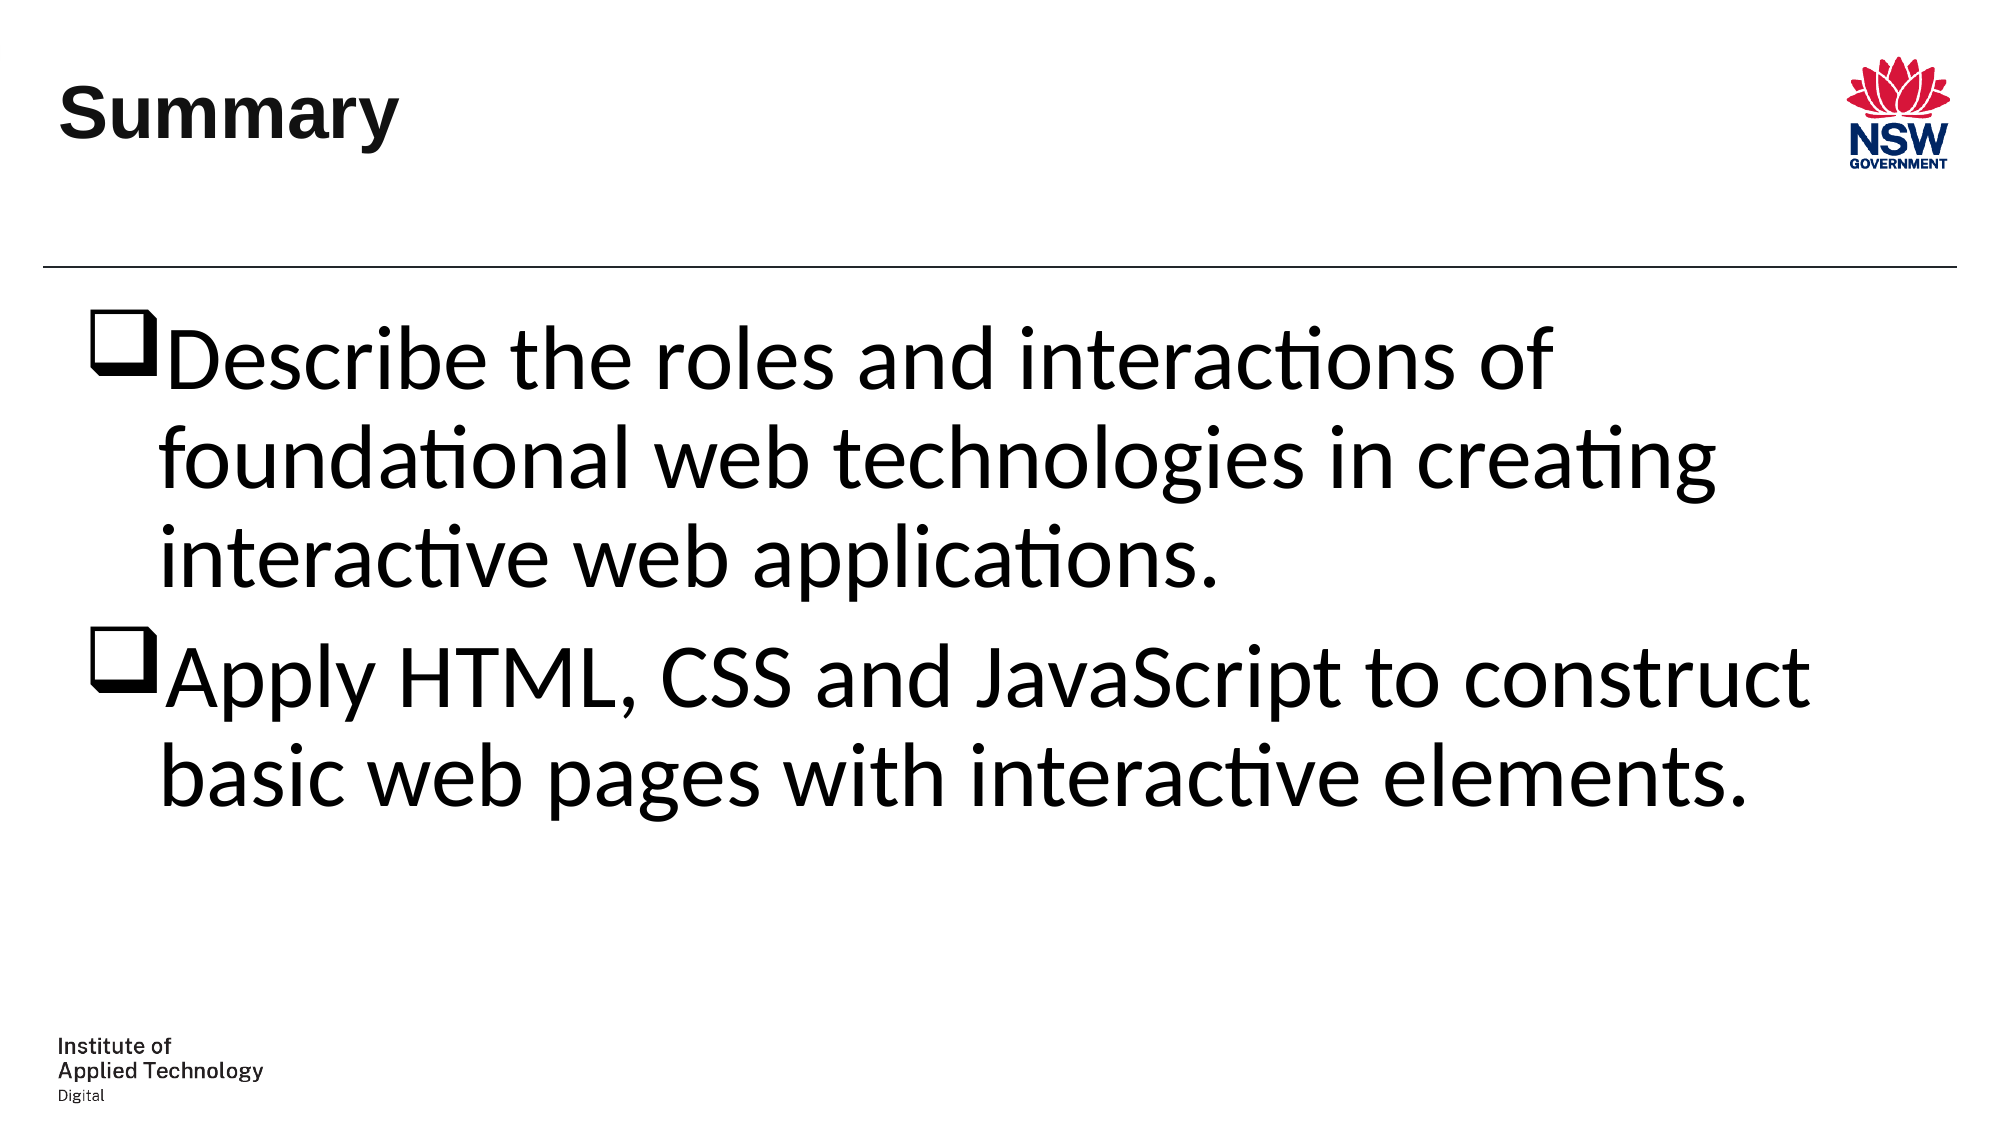

# Summary

Describe the roles and interactions of foundational web technologies in creating interactive web applications.
Apply HTML, CSS and JavaScript to construct basic web pages with interactive elements.